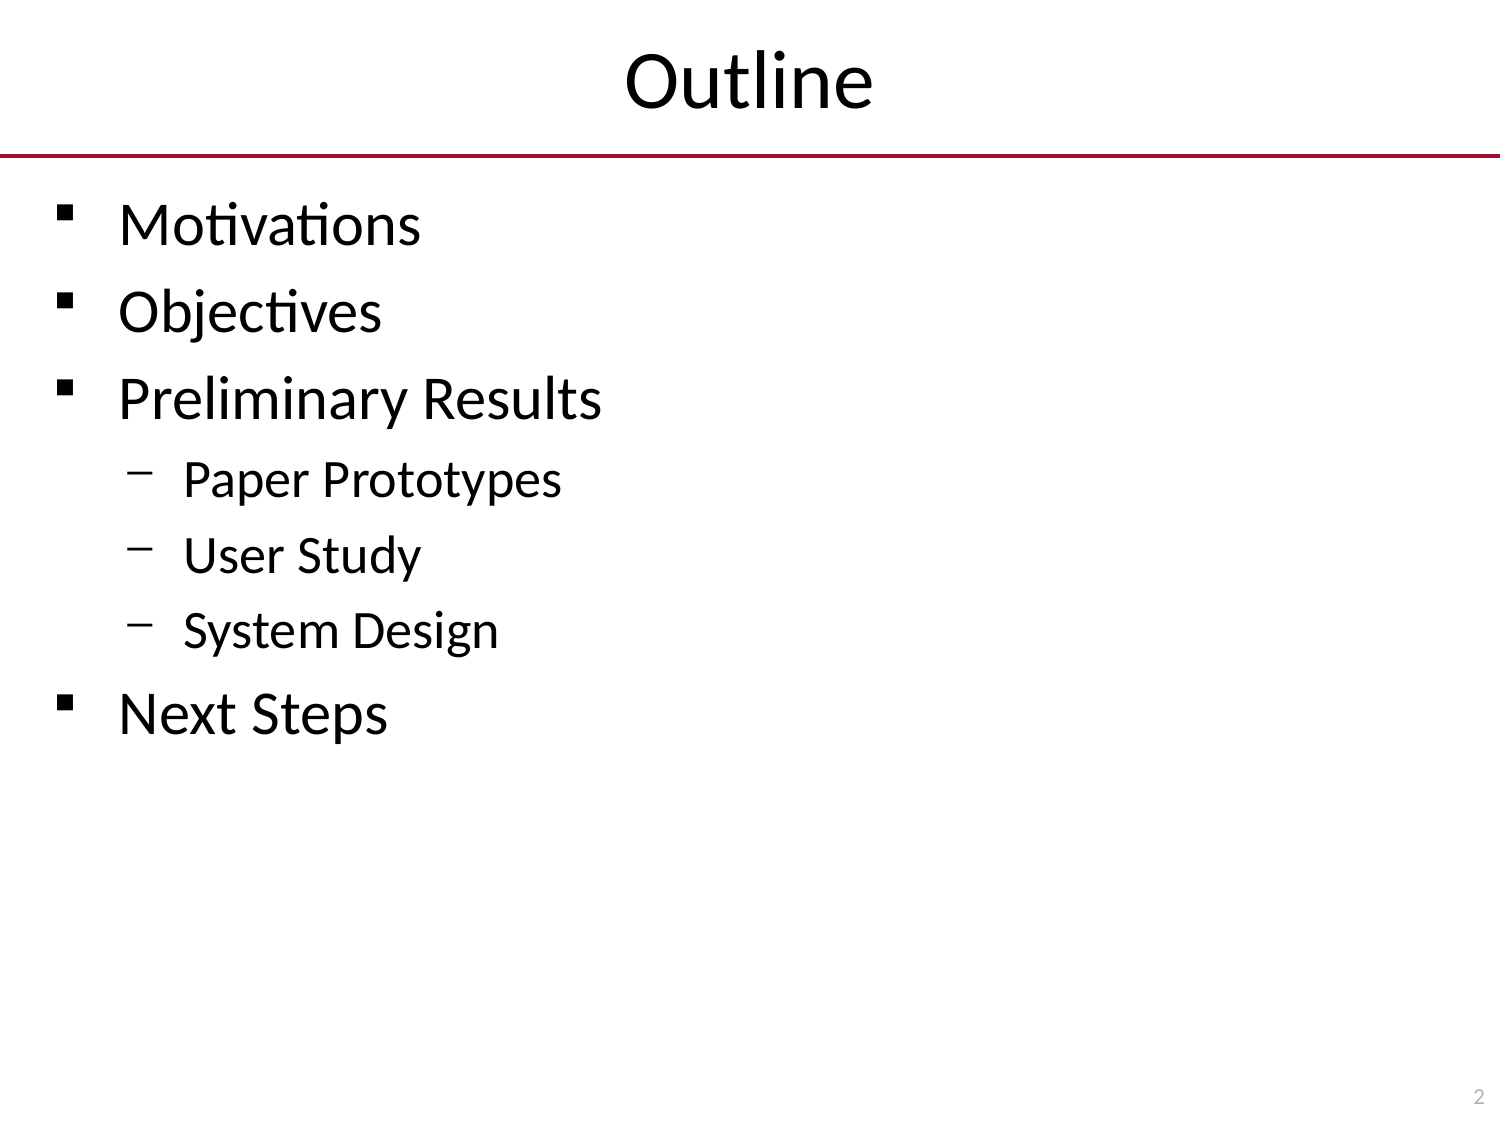

# Outline
Motivations
Objectives
Preliminary Results
Paper Prototypes
User Study
System Design
Next Steps

2